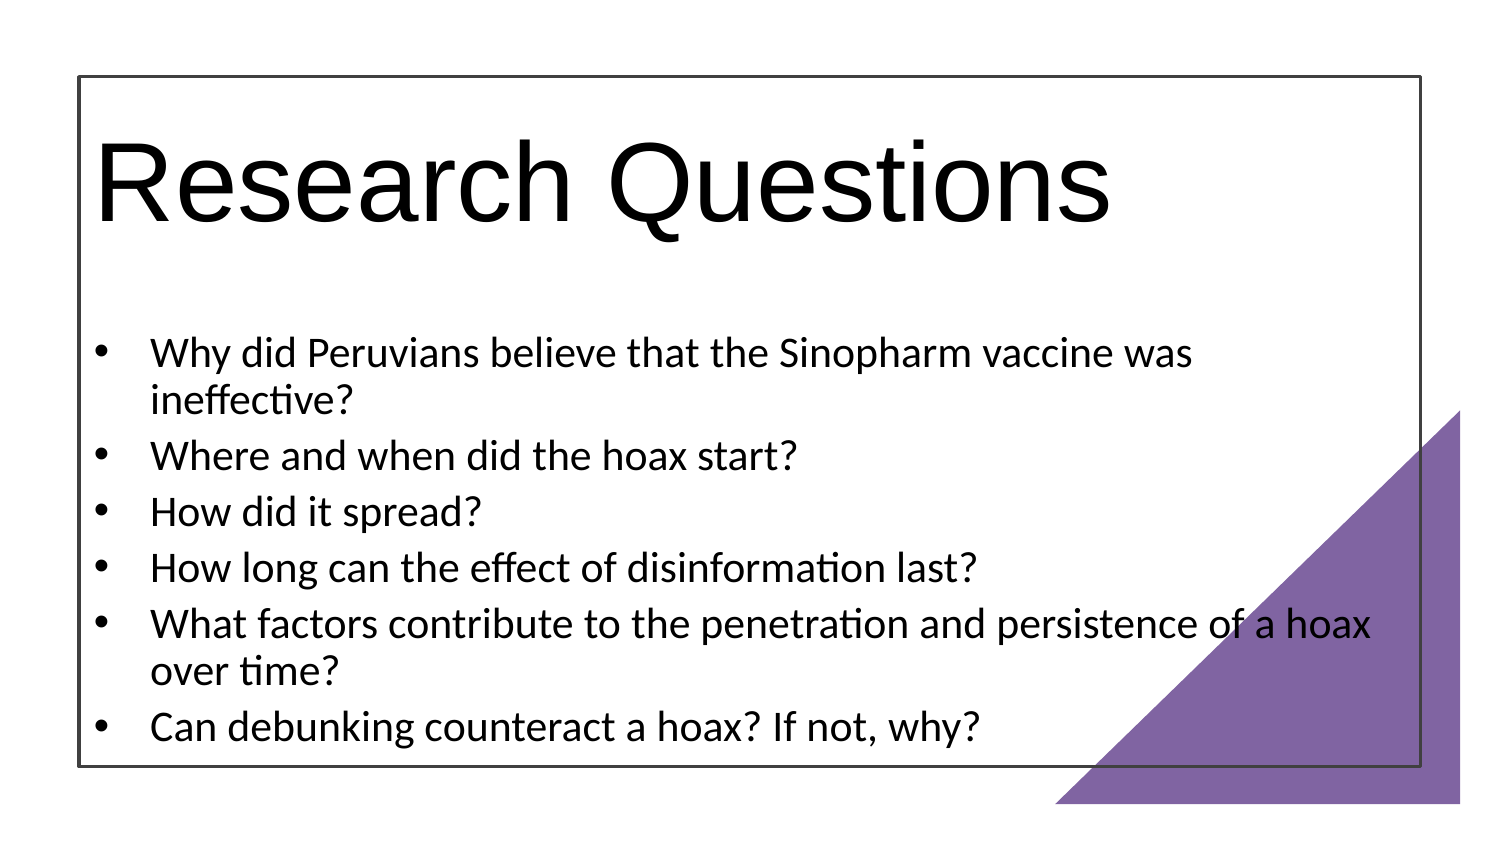

# Research Questions
Why did Peruvians believe that the Sinopharm vaccine was ineffective?
Where and when did the hoax start?
How did it spread?
How long can the effect of disinformation last?
What factors contribute to the penetration and persistence of a hoax over time?
Can debunking counteract a hoax? If not, why?